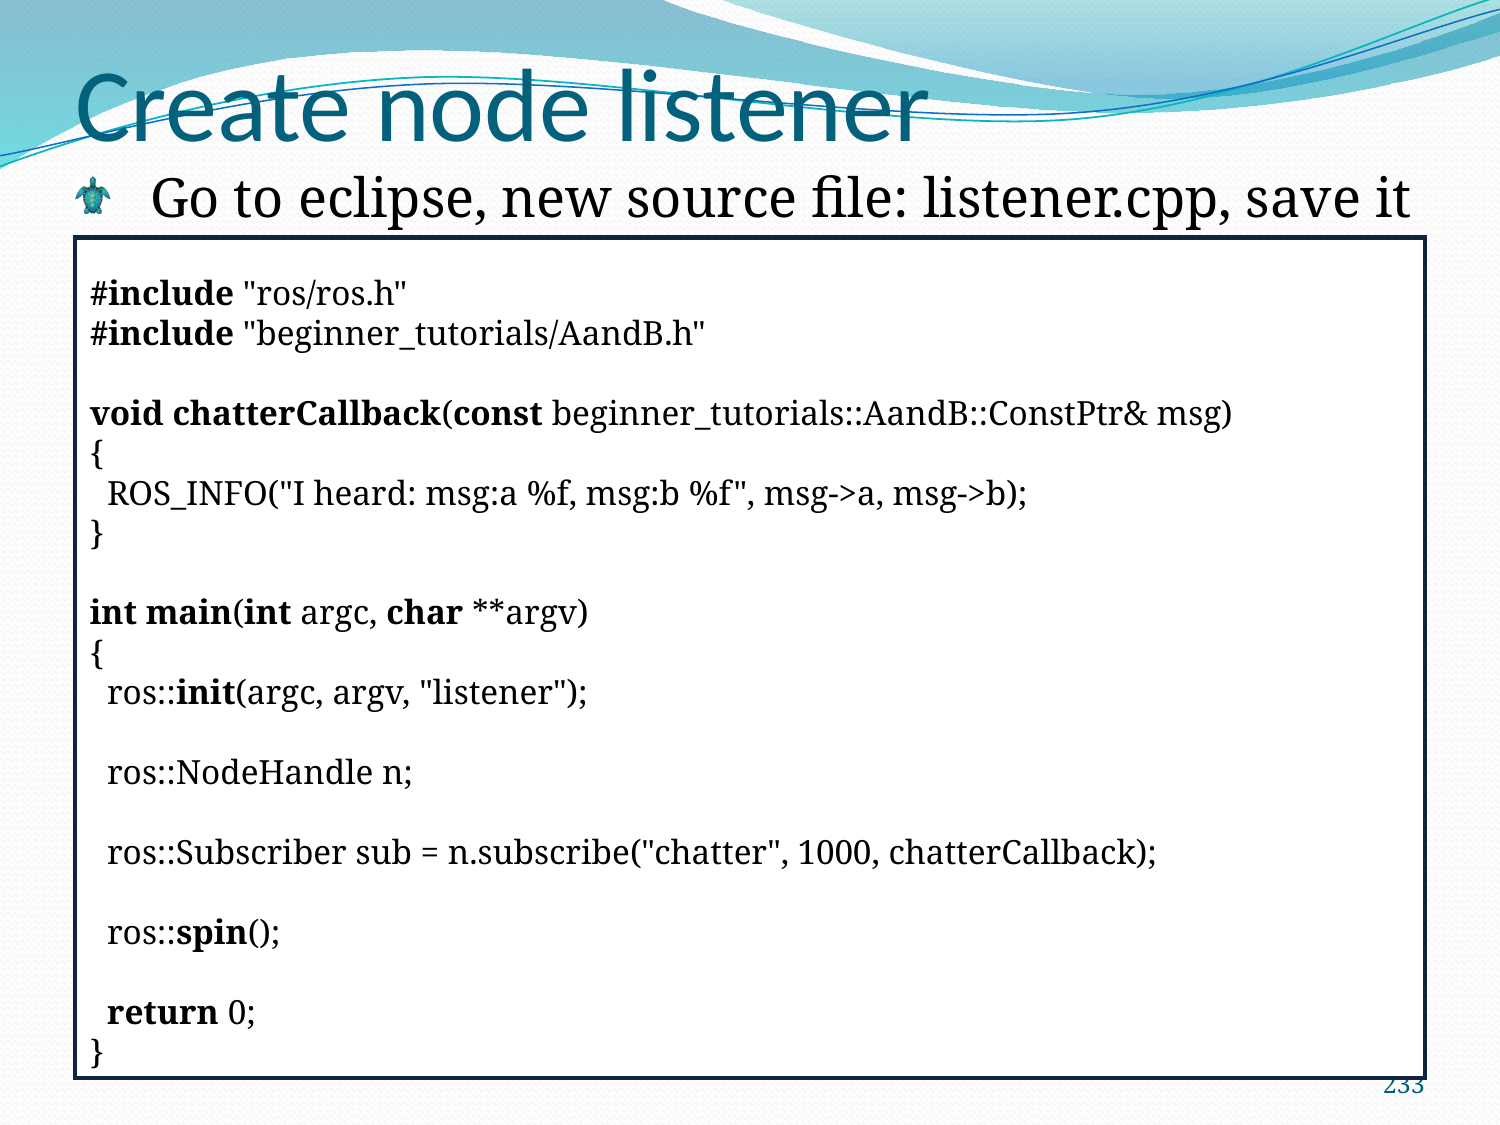

Create node listener
Go to eclipse, new source file: listener.cpp, save it

#include "ros/ros.h"
#include "beginner_tutorials/AandB.h"

void chatterCallback(const beginner_tutorials::AandB::ConstPtr& msg)
{
  ROS_INFO("I heard: msg:a %f, msg:b %f", msg->a, msg->b);
}

int main(int argc, char **argv)
{
  ros::init(argc, argv, "listener");

  ros::NodeHandle n;

  ros::Subscriber sub = n.subscribe("chatter", 1000, chatterCallback);

  ros::spin();

  return 0;
}
233